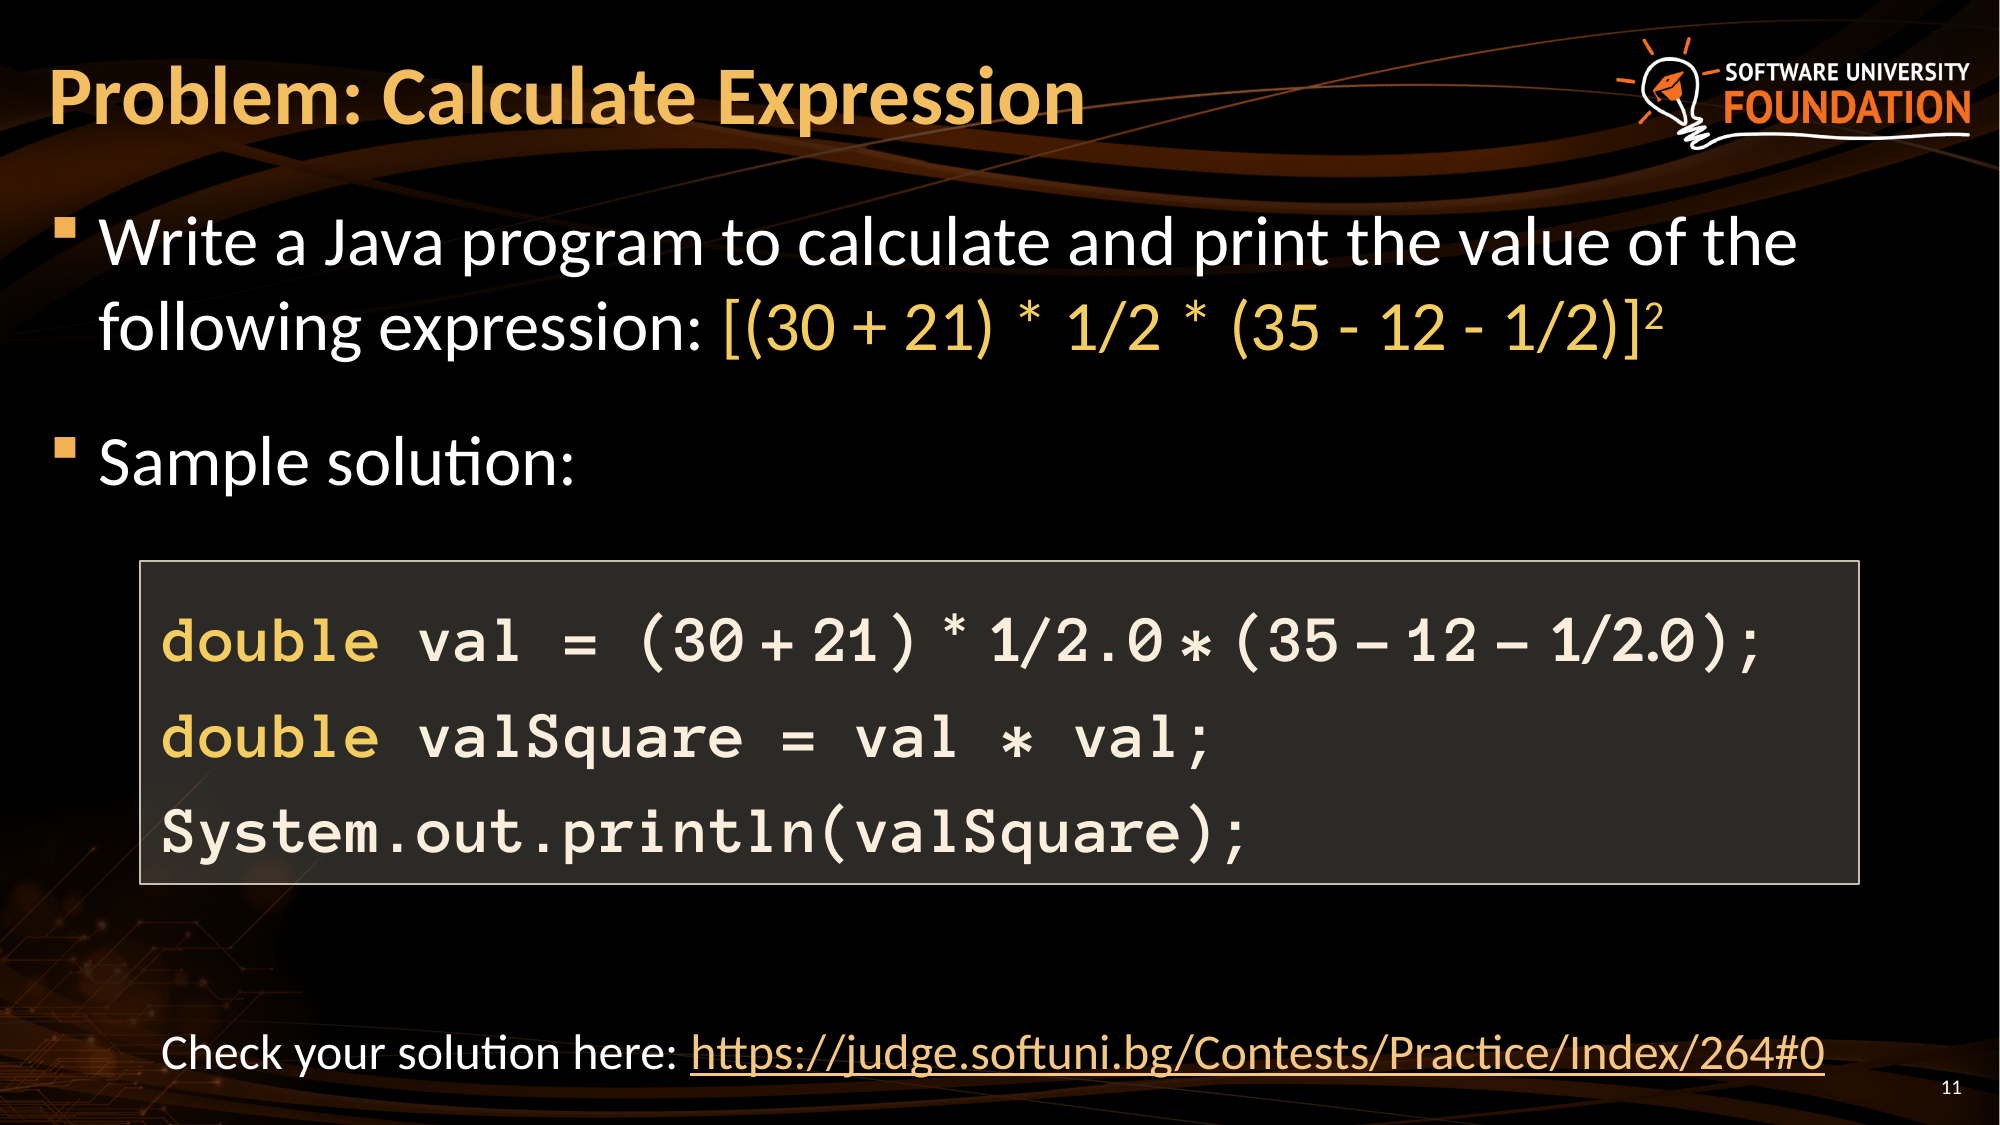

# Problem: Calculate Expression
Write a Java program to calculate and print the value of the following expression: [(30 + 21) * 1/2 * (35 - 12 - 1/2)]2
Sample solution:
double val = (30 + 21) * 1/2.0 * (35 - 12 - 1/2.0);
double valSquare = val * val;
System.out.println(valSquare);
Check your solution here: https://judge.softuni.bg/Contests/Practice/Index/264#0
11